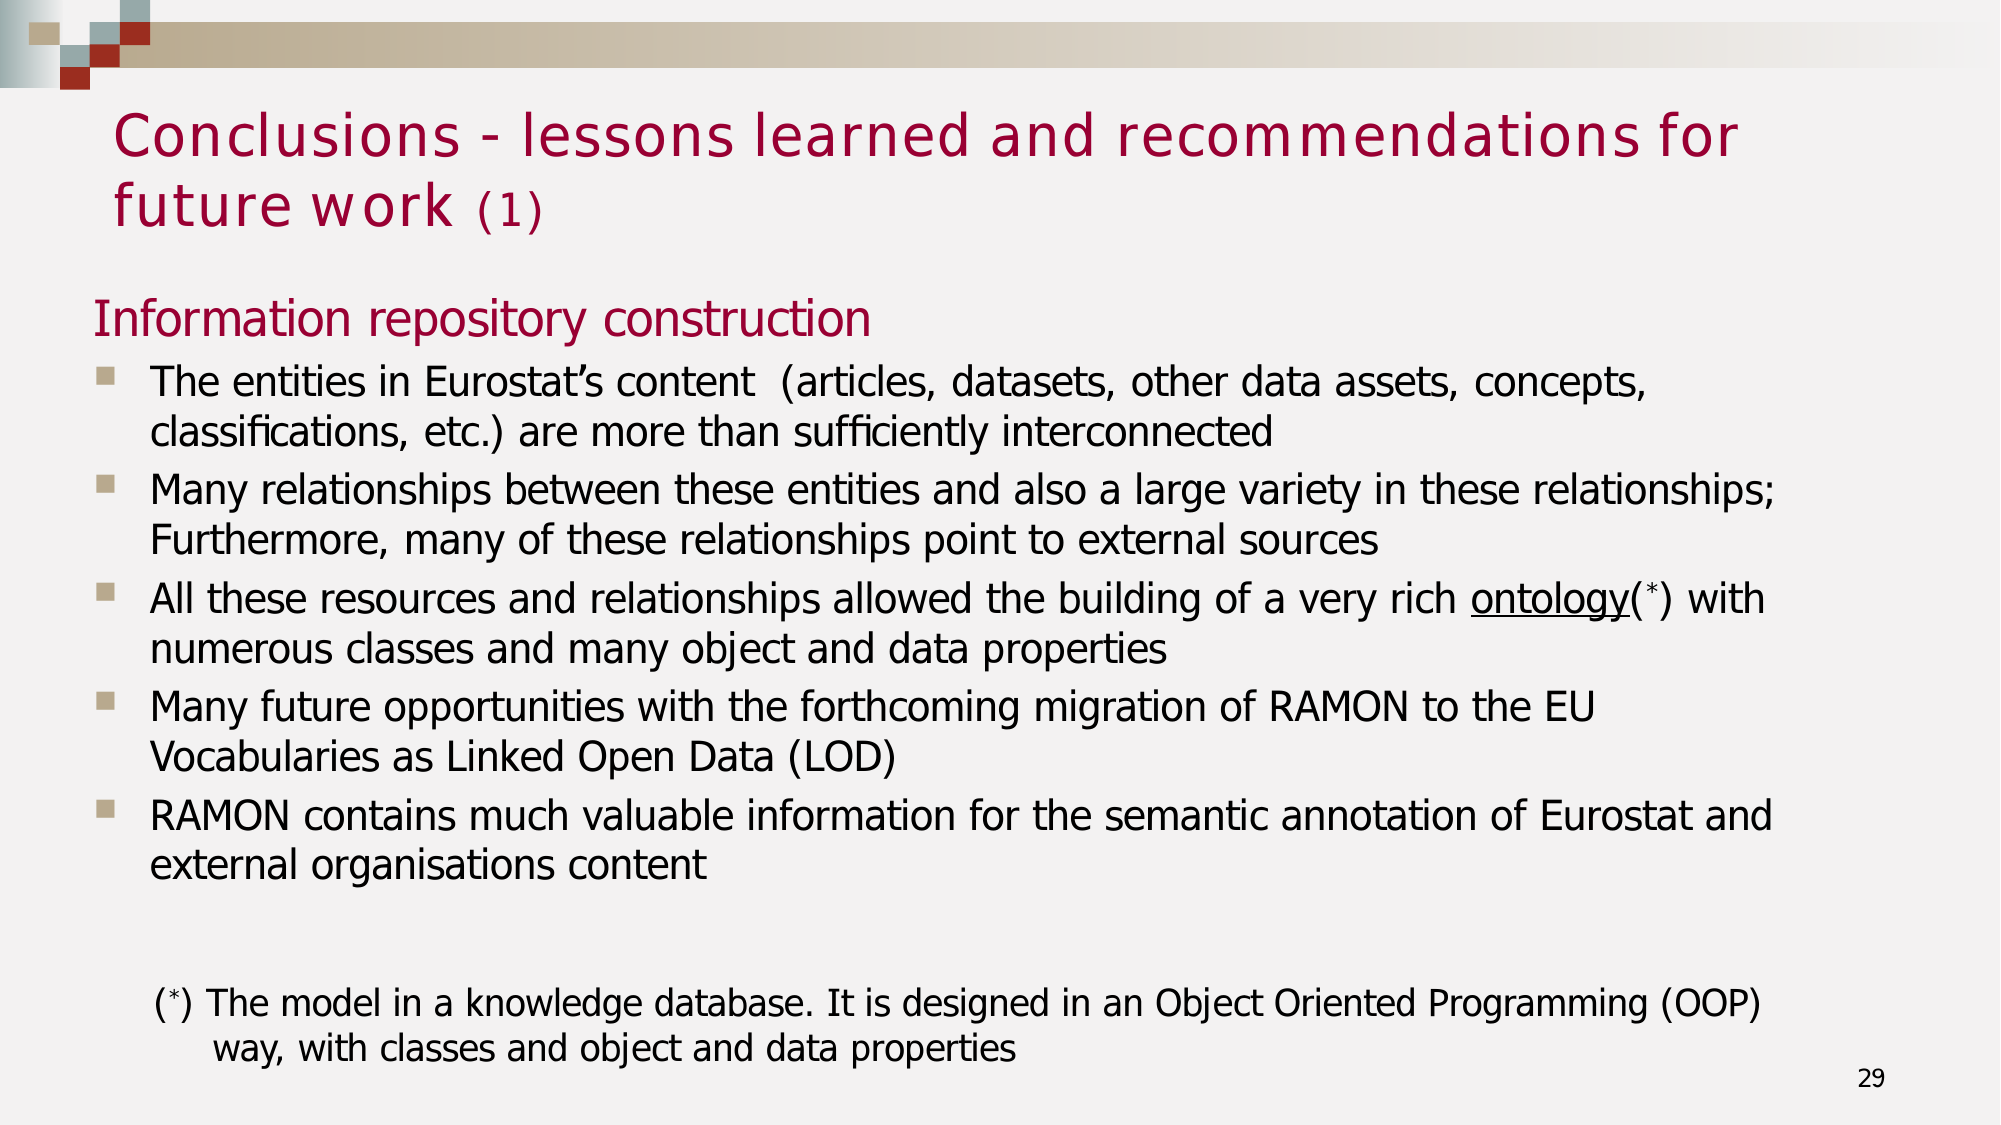

# Conclusions - lessons learned and recommendations for future work (1)
Information repository construction
The entities in Eurostat’s content  (articles, datasets, other data assets, concepts, classifications, etc.) are more than sufficiently interconnected
Many relationships between these entities and also a large variety in these relationships; Furthermore, many of these relationships point to external sources
All these resources and relationships allowed the building of a very rich ontology(*) with numerous classes and many object and data properties
Many future opportunities with the forthcoming migration of RAMON to the EU Vocabularies as Linked Open Data (LOD)
RAMON contains much valuable information for the semantic annotation of Eurostat and external organisations content

(*) The model in a knowledge database. It is designed in an Object Oriented Programming (OOP)
     way, with classes and object and data properties
29